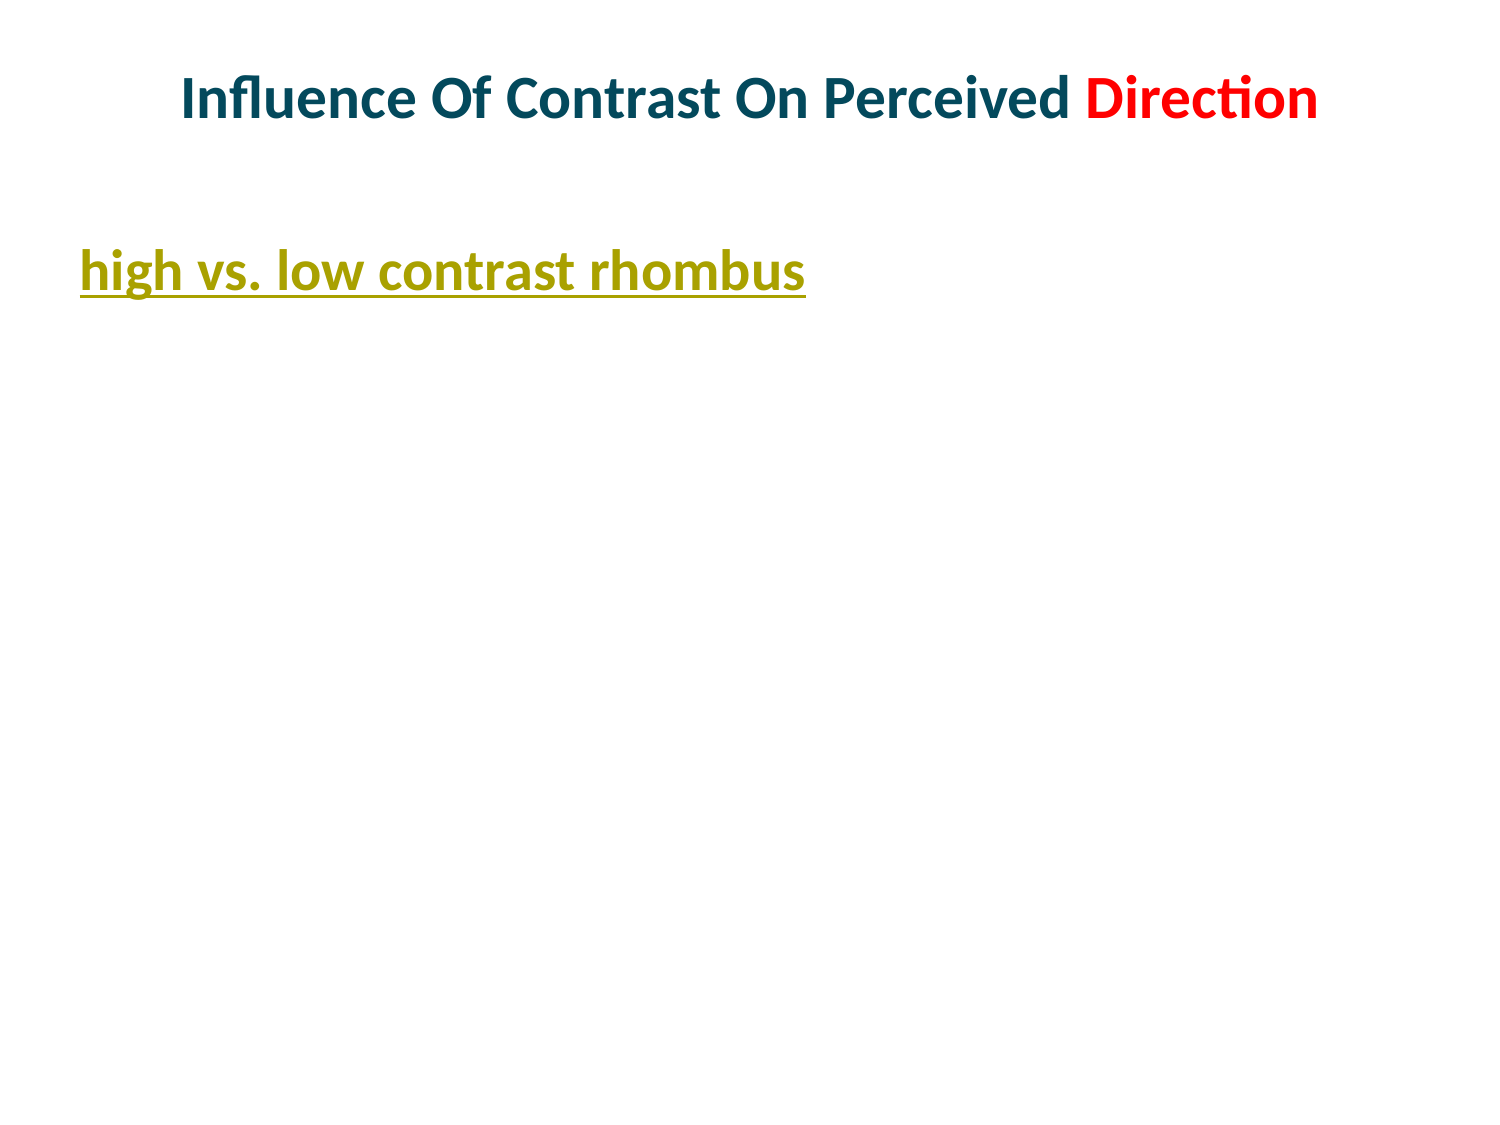

# Influence Of Contrast On Perceived Direction
high vs. low contrast rhombus